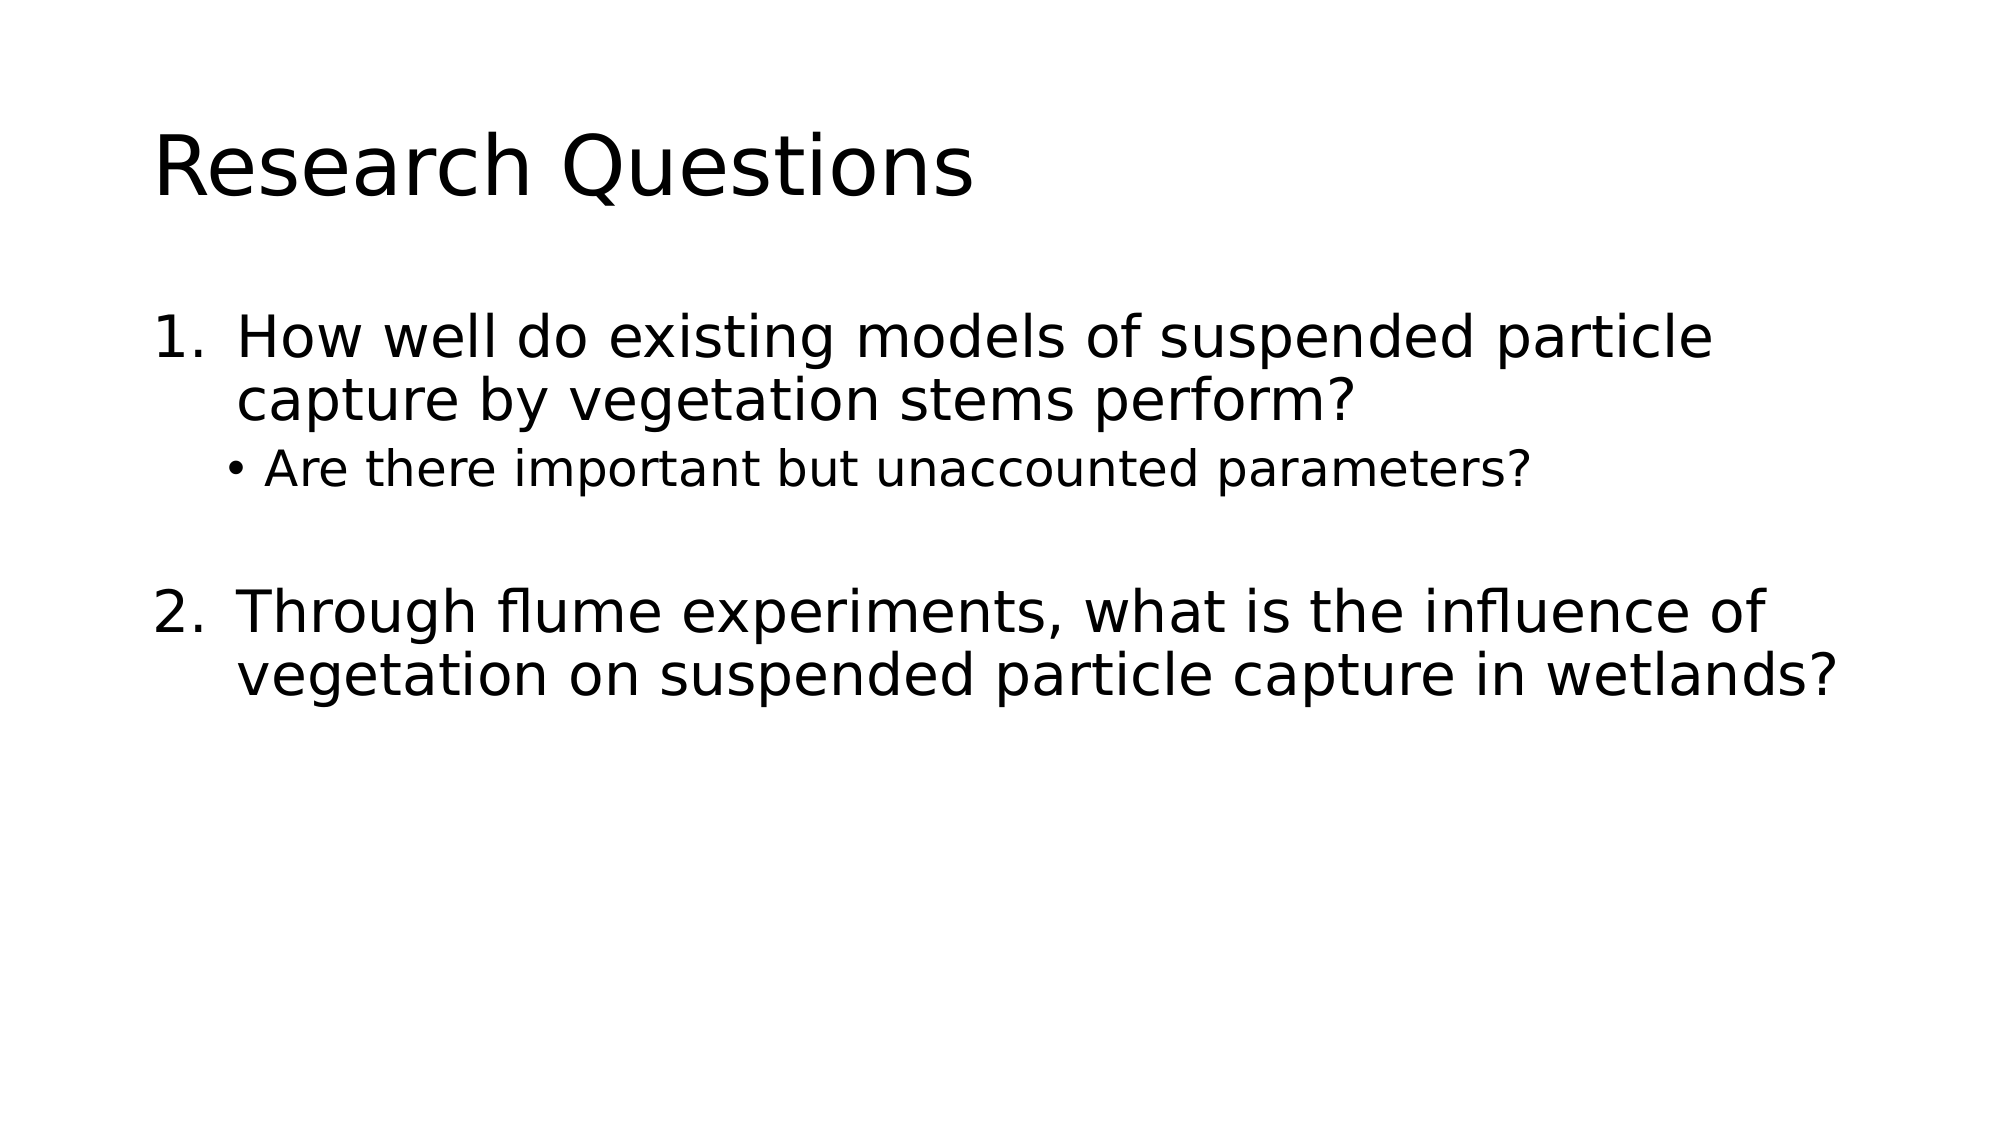

# Research Questions
How well do existing models of suspended particle capture by vegetation stems perform?
Are there important but unaccounted parameters?

Through flume experiments, what is the influence of vegetation on suspended particle capture in wetlands?